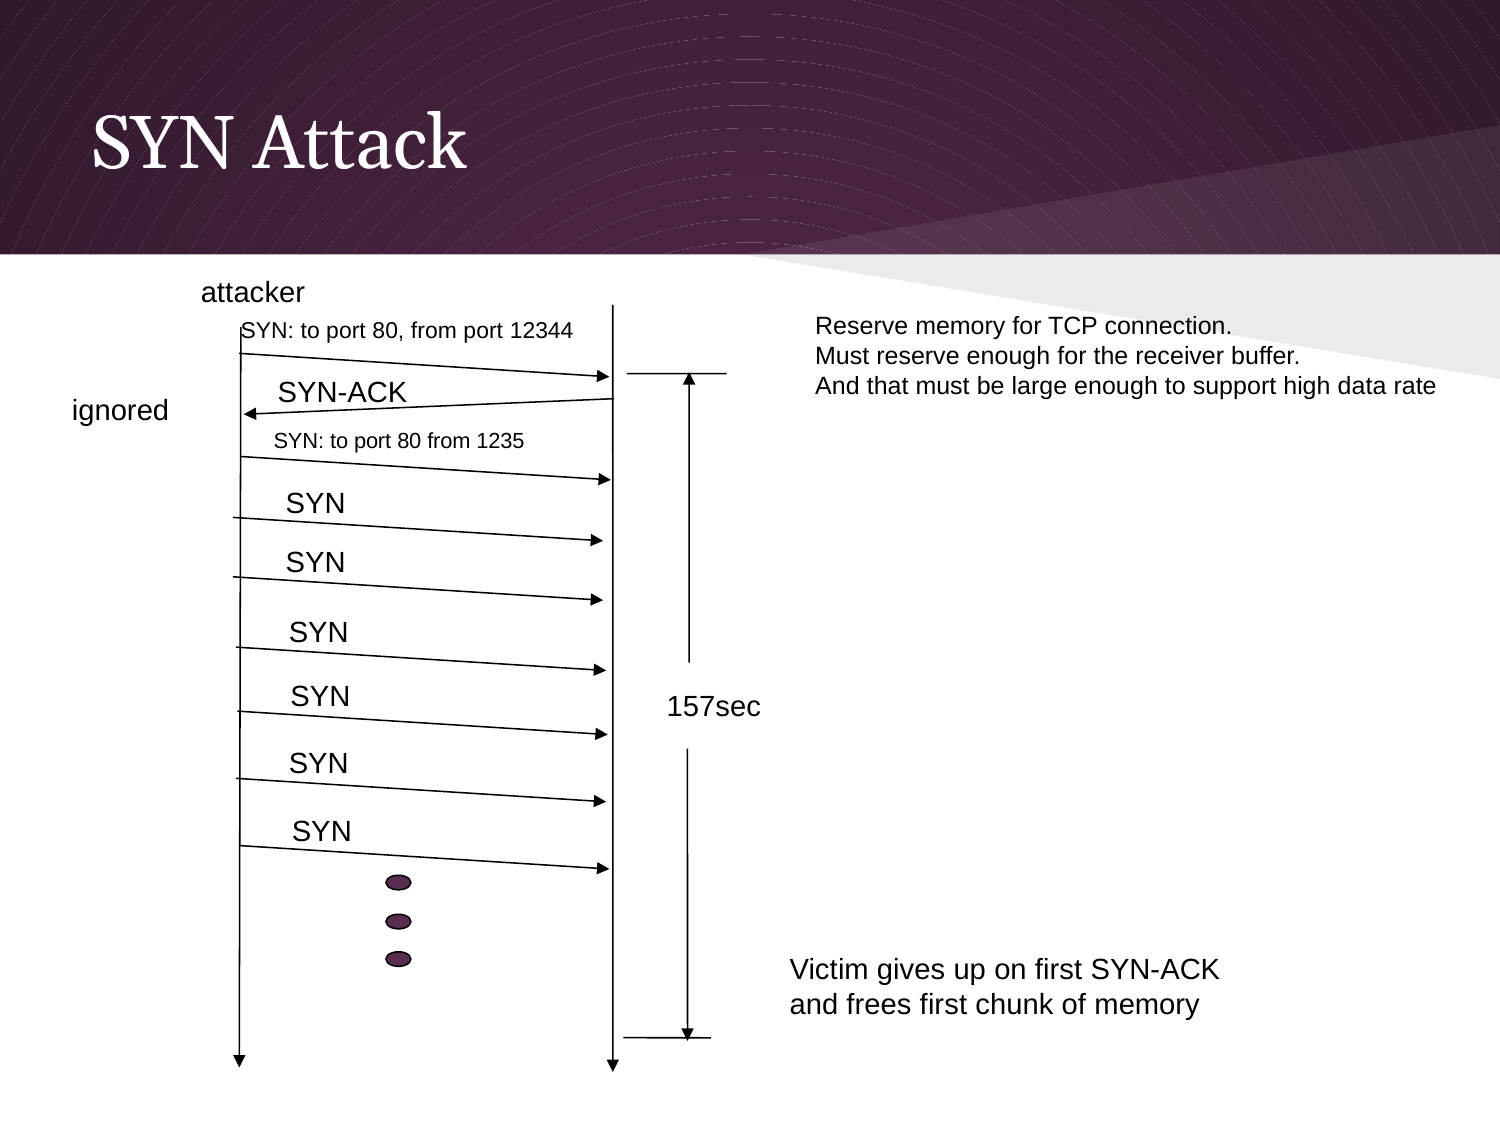

# SYN Attack
attacker
Reserve memory for TCP connection.
Must reserve enough for the receiver buffer.
And that must be large enough to support high data rate

SYN: to port 80, from port 12344

SYN-ACK

157sec

ignored

SYN: to port 80 from 1235

SYN

SYN

SYN

SYN

SYN

SYN

Victim gives up on first SYN-ACK and frees first chunk of memory